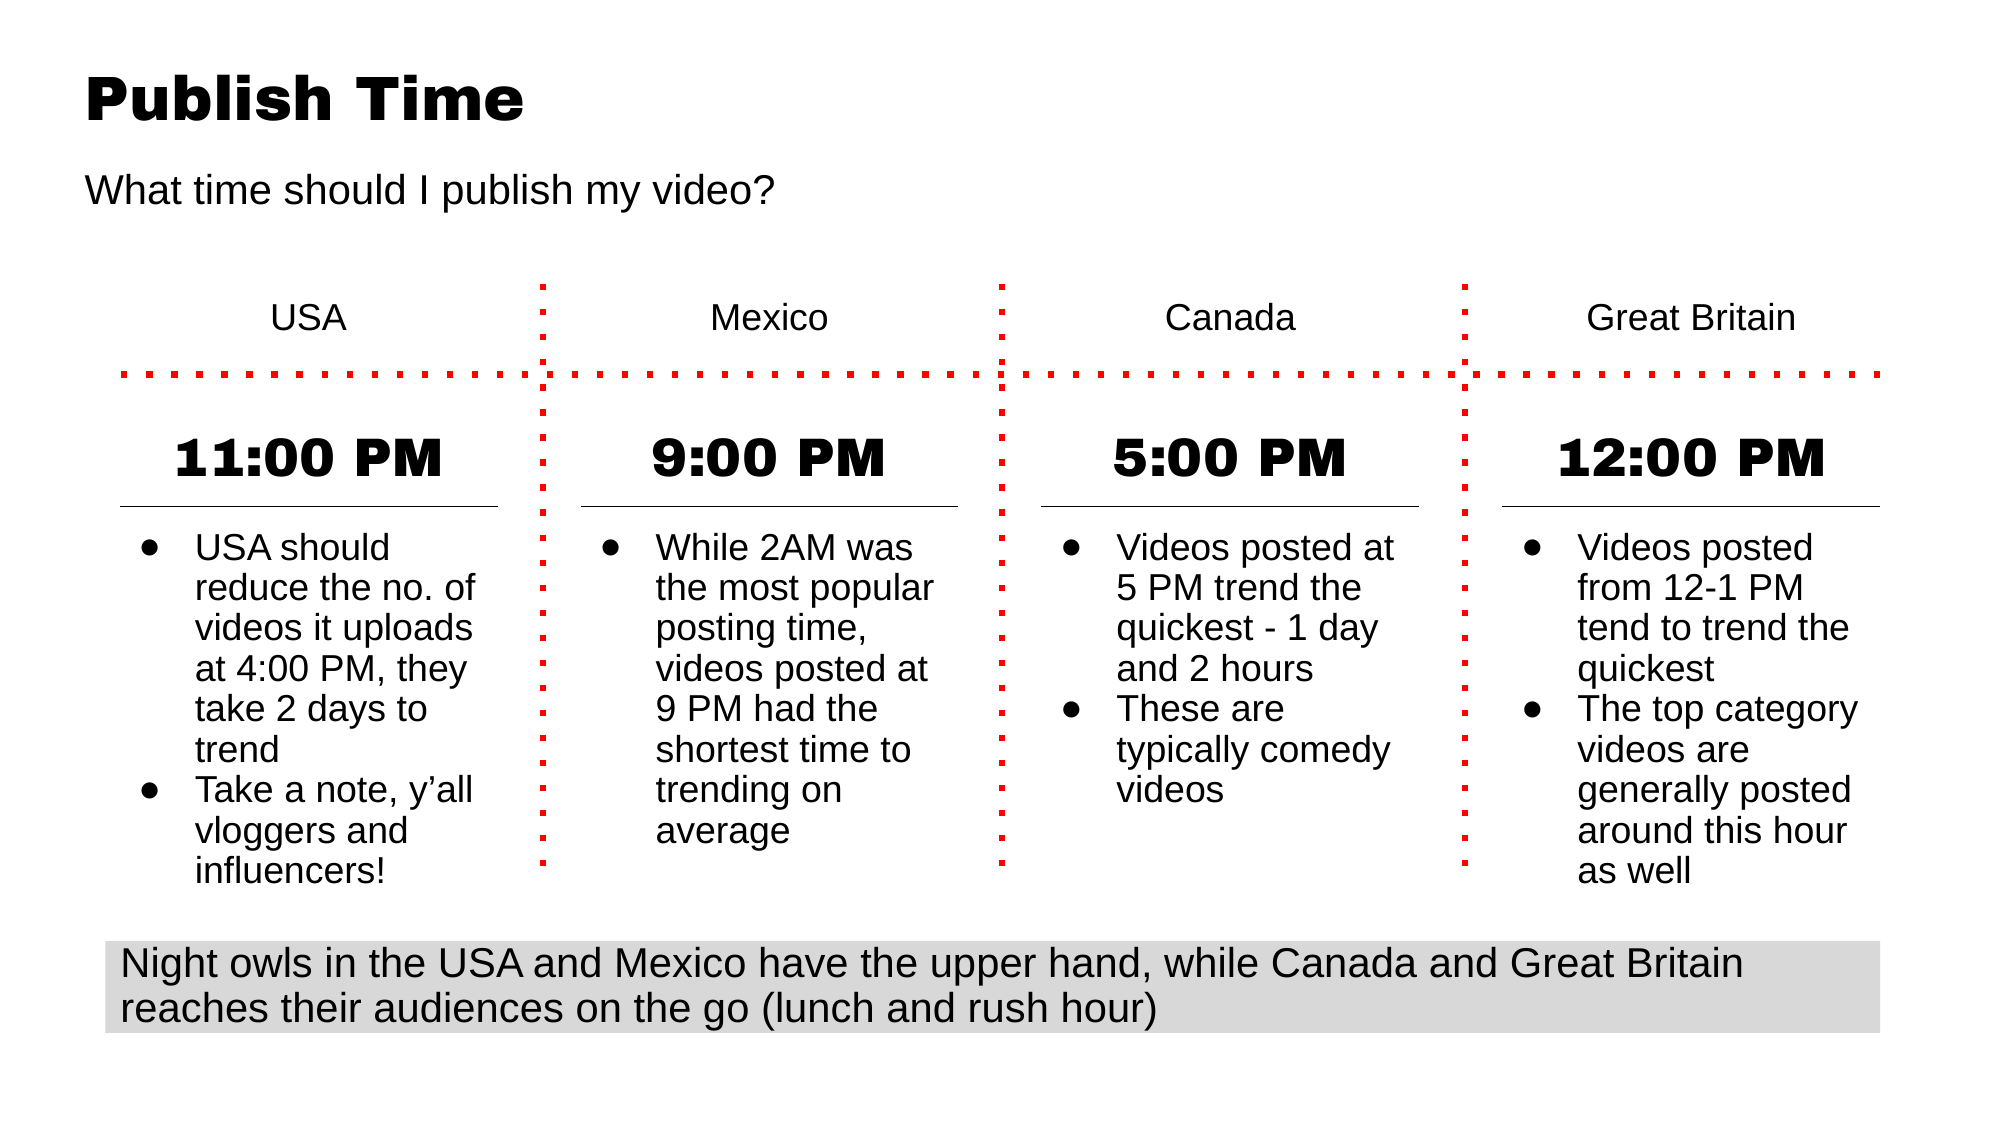

# Publish Time
What time should I publish my video?
USA
Mexico
Canada
Great Britain
11:00 PM
USA should reduce the no. of videos it uploads at 4:00 PM, they take 2 days to trend
Take a note, y’all vloggers and influencers!
9:00 PM
While 2AM was the most popular posting time, videos posted at 9 PM had the shortest time to trending on average
5:00 PM
Videos posted at 5 PM trend the quickest - 1 day and 2 hours
These are typically comedy videos
12:00 PM
Videos posted from 12-1 PM tend to trend the quickest
The top category videos are generally posted around this hour as well
Night owls in the USA and Mexico have the upper hand, while Canada and Great Britain reaches their audiences on the go (lunch and rush hour)